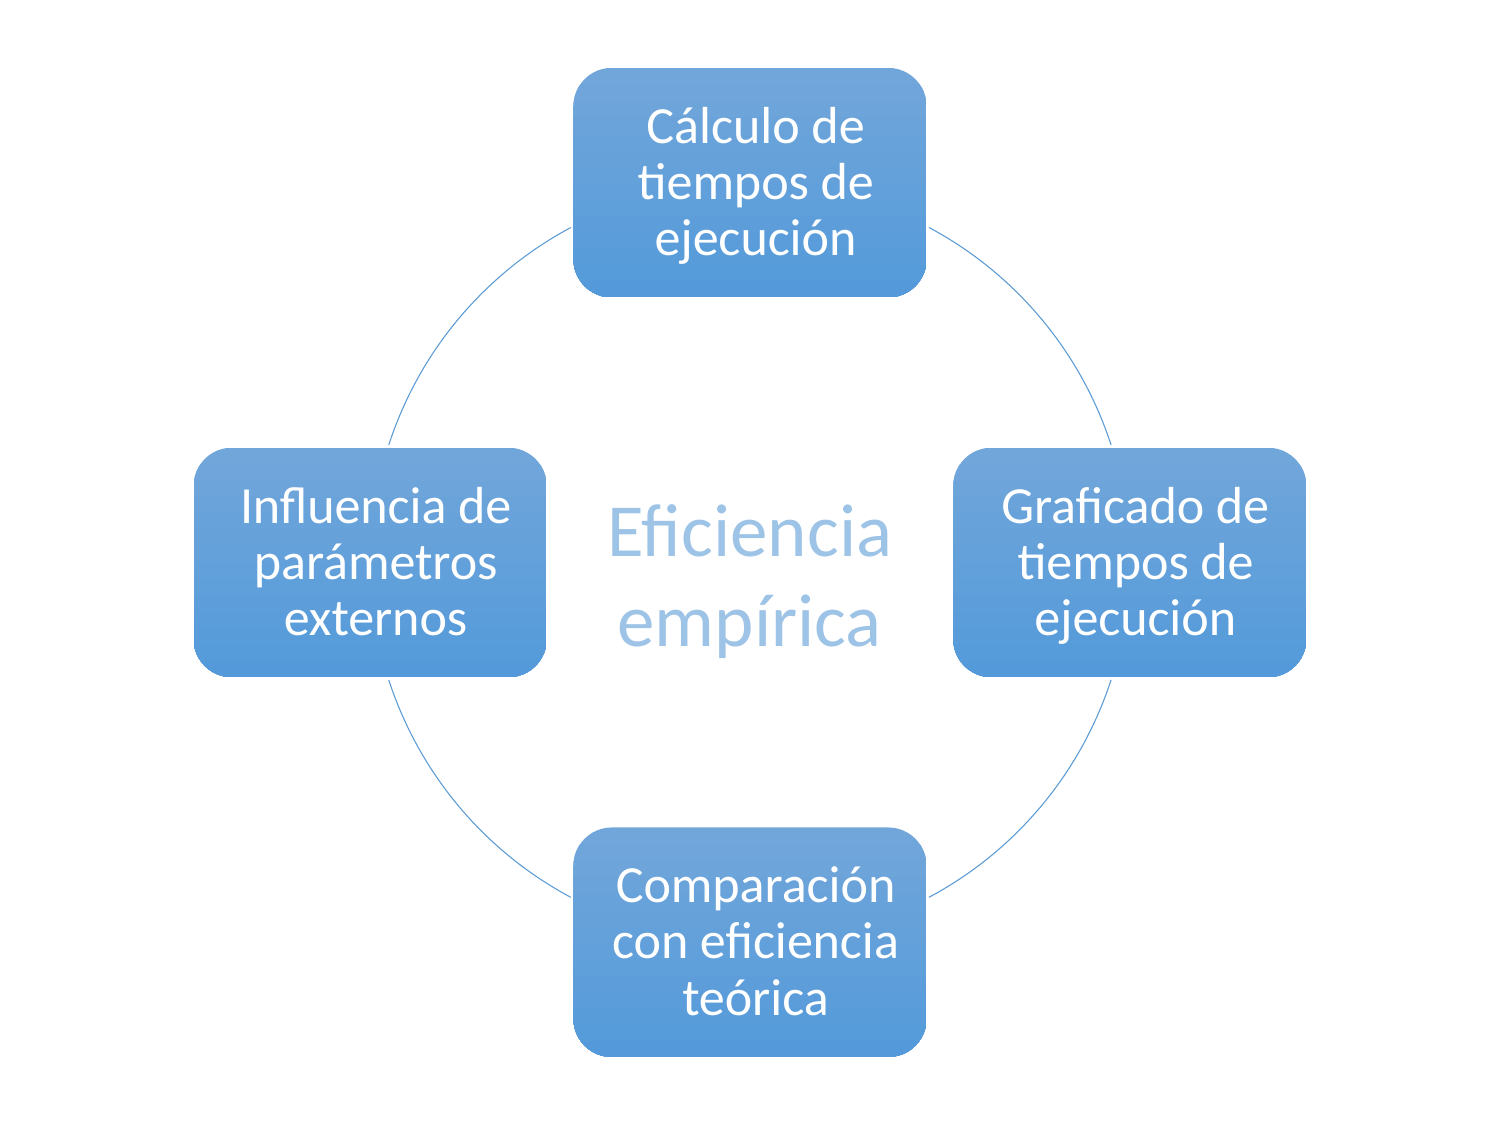

Cálculo de tiempos de ejecución
Graficado de tiempos de ejecución
Comparación con eficiencia teórica
Influencia de parámetros externos
Eficiencia empírica